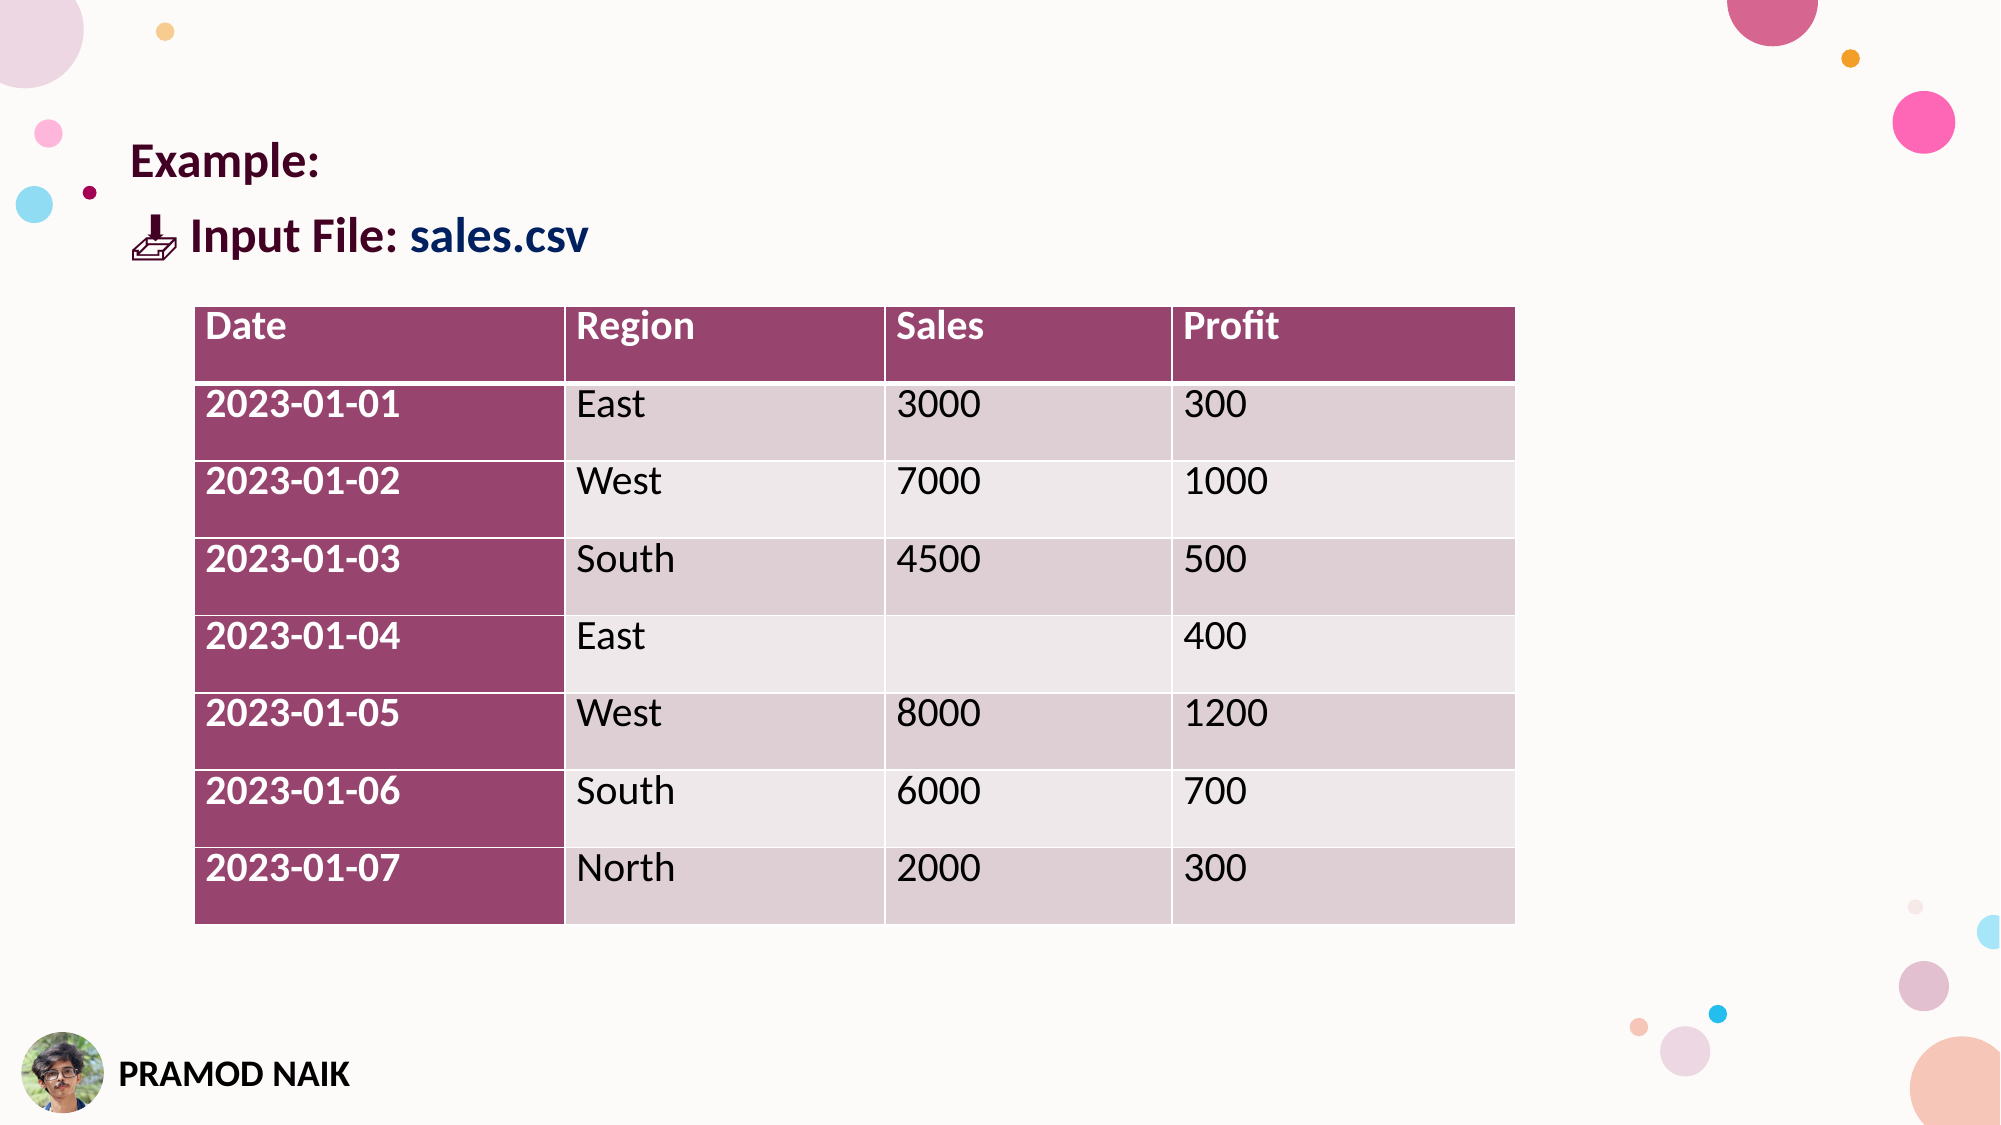

Example:
📥 Input File: sales.csv
| Date | Region | Sales | Profit |
| --- | --- | --- | --- |
| 2023-01-01 | East | 3000 | 300 |
| 2023-01-02 | West | 7000 | 1000 |
| 2023-01-03 | South | 4500 | 500 |
| 2023-01-04 | East |  | 400 |
| 2023-01-05 | West | 8000 | 1200 |
| 2023-01-06 | South | 6000 | 700 |
| 2023-01-07 | North | 2000 | 300 |